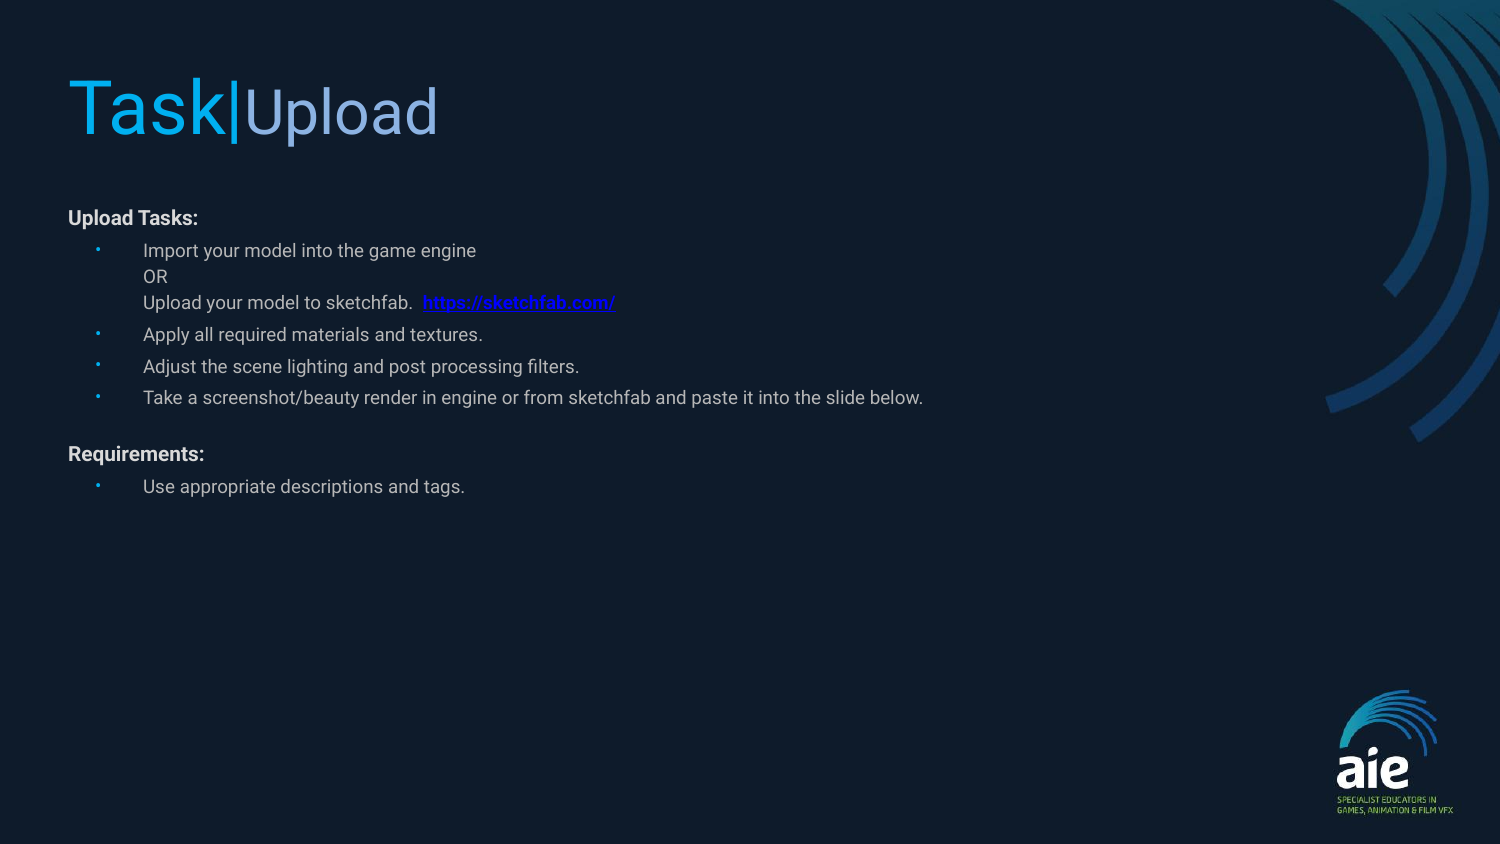

# Task|Upload
Upload Tasks:
Import your model into the game engine
OR
Upload your model to sketchfab.  https://sketchfab.com/
Apply all required materials and textures.
Adjust the scene lighting and post processing filters.
Take a screenshot/beauty render in engine or from sketchfab and paste it into the slide below.
Requirements:
Use appropriate descriptions and tags.